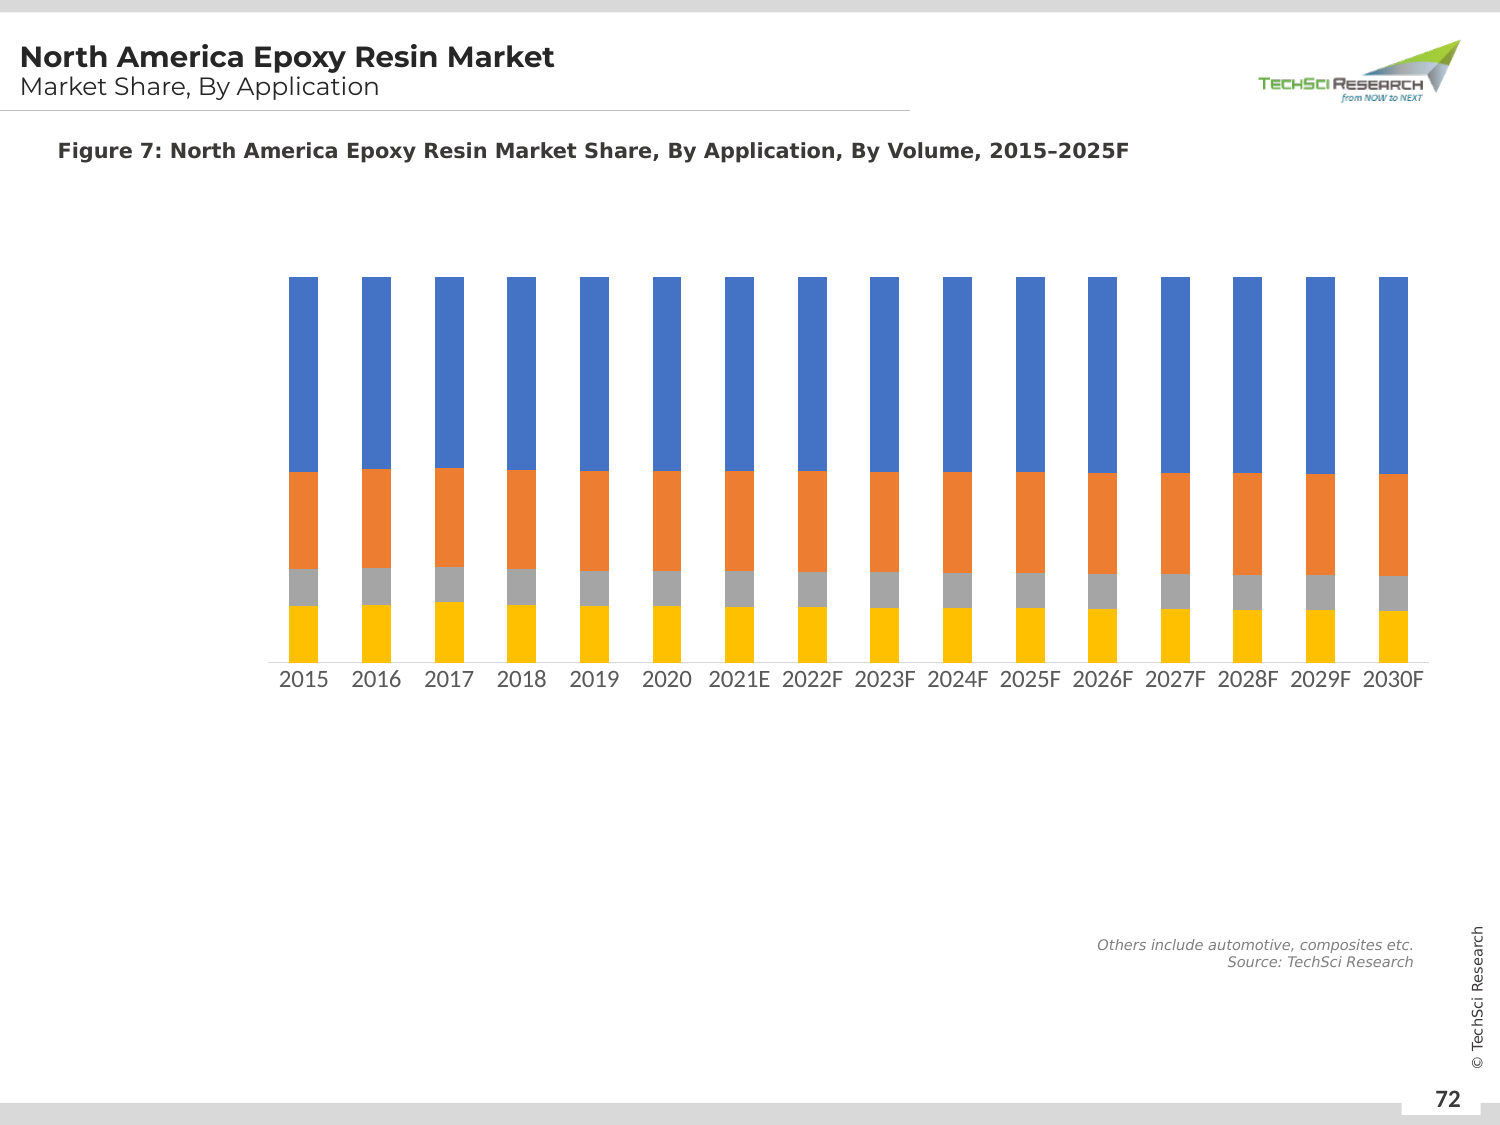

North America Epoxy Resin Market
Market Share, By Application
Figure 7: North America Epoxy Resin Market Share, By Application, By Volume, 2015–2025F

### Chart

| Category | Others | Adhesives | Electrical & Electronics | Paints & Coatings |
|---|---|---|---|---|
| 2015 | 0.14643012040727815 | 0.09622255726057953 | 0.2530618145769223 | 0.5042648547057974 |
| 2016 | 0.15051130947222463 | 0.09571886645289884 | 0.25593638963515036 | 0.49783343443972616 |
| 2017 | 0.1571693155877159 | 0.0909893612439161 | 0.255459361674635 | 0.49636042555024334 |
| 2018 | 0.150048098631643 | 0.09250642951096451 | 0.2583779963484304 | 0.499067475508962 |
| 2019 | 0.14714251053223634 | 0.09186756953481705 | 0.25932461345038266 | 0.5016653064825639 |
| 2020 | 0.14611897857484726 | 0.0915847856077029 | 0.25991722739941997 | 0.5023790084180297 |
| 2021E | 0.14520264004800087 | 0.09150166366661211 | 0.2602138220694922 | 0.5030818742158948 |
| 2022F | 0.1441436751691827 | 0.09138469547110878 | 0.2607235814679854 | 0.503748047891723 |
| 2023F | 0.14308813652080898 | 0.09132067961889599 | 0.2612254036170054 | 0.5043906564839921 |
| 2024F | 0.14212410501193318 | 0.09121718377088306 | 0.26162291169451074 | 0.505035799522673 |
| 2025F | 0.1407150566029071 | 0.09090909090909091 | 0.2621185331465705 | 0.5062343567016465 |
| 2026F | 0.13958167506854163 | 0.09074024940302468 | 0.2626028124170868 | 0.507119483505793 |
| 2027F | 0.1384168109621839 | 0.09055345347271211 | 0.2630453836123047 | 0.5079415977254751 |
| 2028F | 0.13728335682892445 | 0.09036818973380877 | 0.26353760676673027 | 0.5088315780744672 |
| 2029F | 0.13612913627020273 | 0.09020192656483011 | 0.2640159606626094 | 0.5096529765023579 |
| 2030F | 0.1349816957381414 | 0.08999432274231123 | 0.2644819012940232 | 0.5105225034748733 |
Others include automotive, composites etc.
Source: TechSci Research